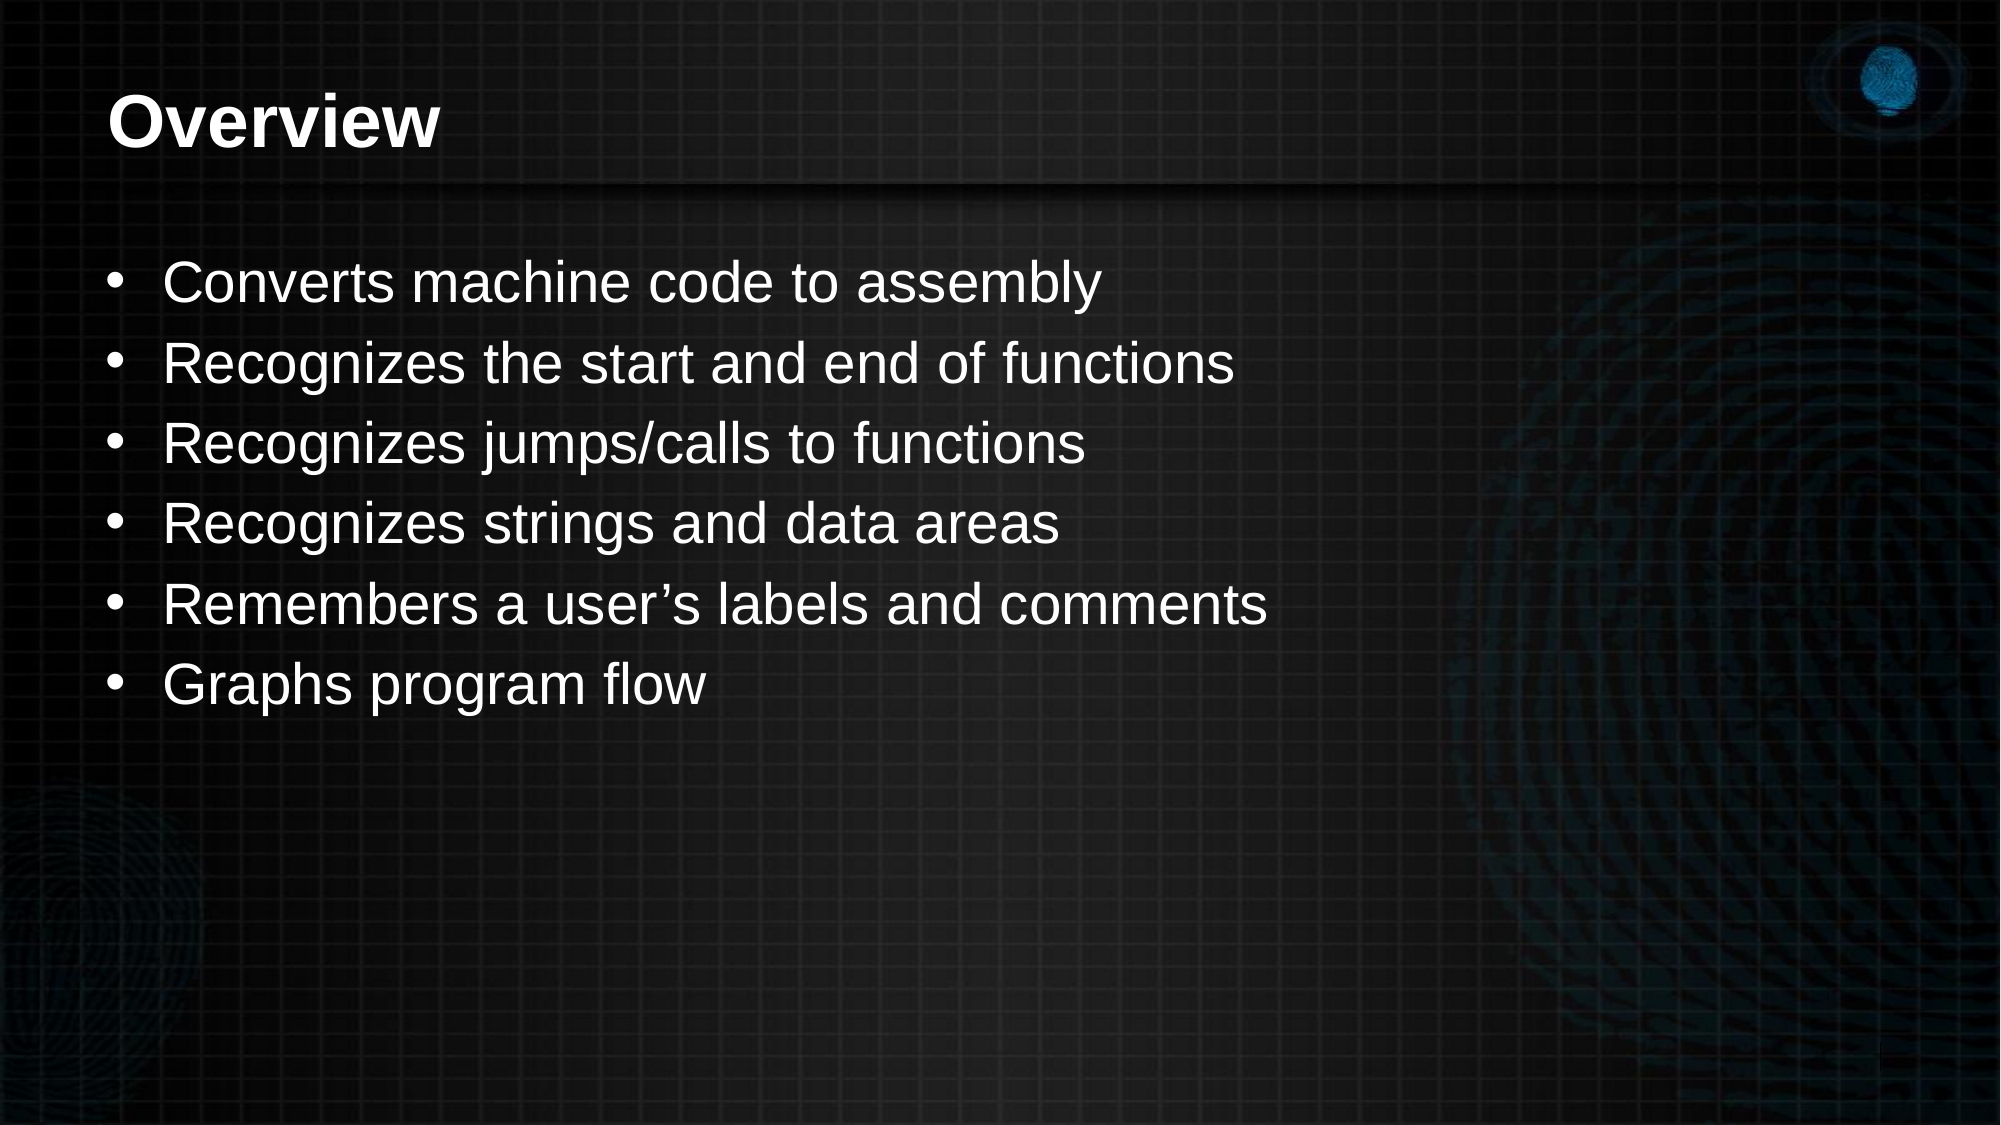

# Overview
Converts machine code to assembly
Recognizes the start and end of functions
Recognizes jumps/calls to functions
Recognizes strings and data areas
Remembers a user’s labels and comments
Graphs program flow